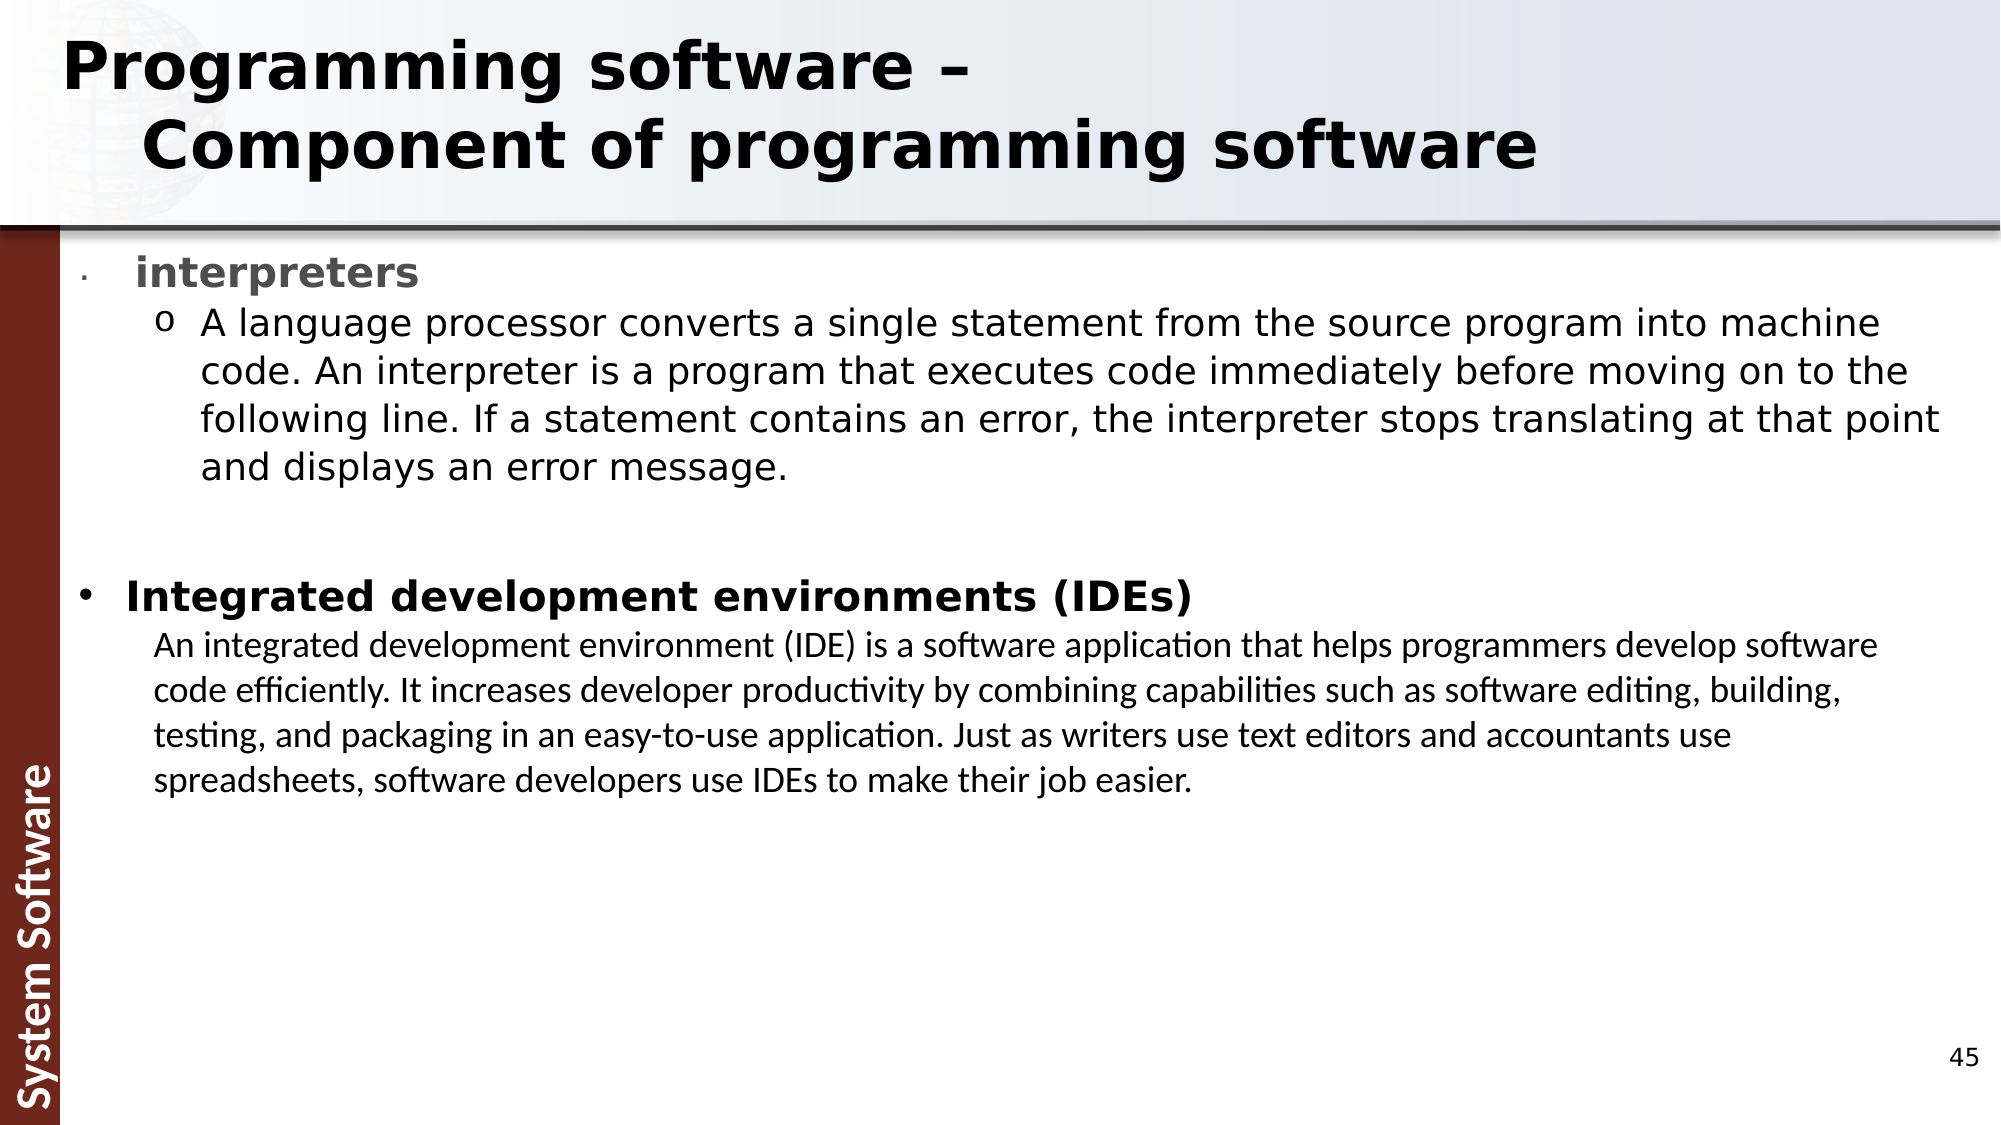

Programming software –
			Component of programming software
interpreters
A language processor converts a single statement from the source program into machine code. An interpreter is a program that executes code immediately before moving on to the following line. If a statement contains an error, the interpreter stops translating at that point and displays an error message.

Integrated development environments (IDEs)
An integrated development environment (IDE) is a software application that helps programmers develop software code efficiently. It increases developer productivity by combining capabilities such as software editing, building, testing, and packaging in an easy-to-use application. Just as writers use text editors and accountants use spreadsheets, software developers use IDEs to make their job easier.

45